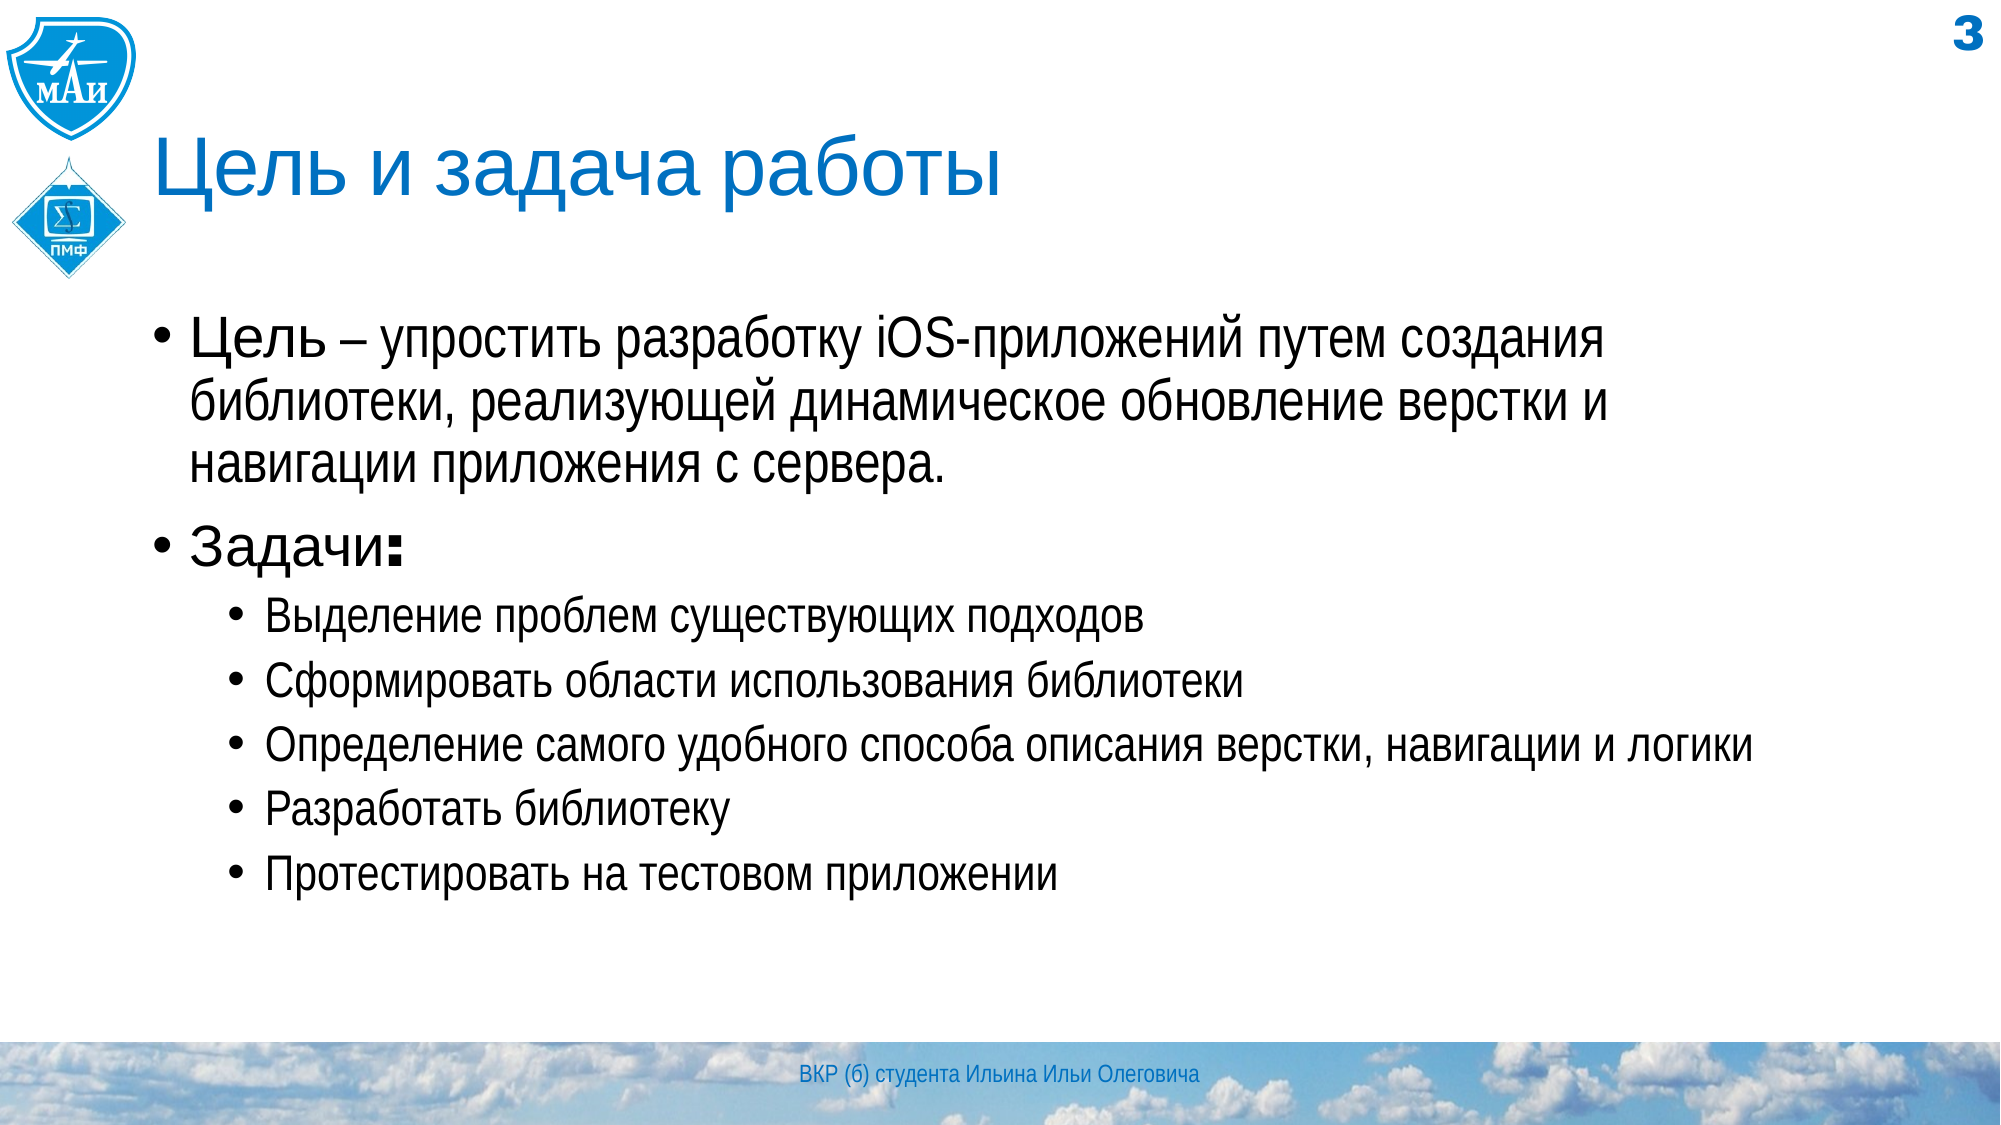

3
# Цель и задача работы
Цель – упростить разработку iOS-приложений путем создания библиотеки, реализующей динамическое обновление верстки и навигации приложения с сервера.
Задачи:
Выделение проблем существующих подходов
Сформировать области использования библиотеки
Определение самого удобного способа описания верстки, навигации и логики
Разработать библиотеку
Протестировать на тестовом приложении
ВКР (б) студента Ильина Ильи Олеговича